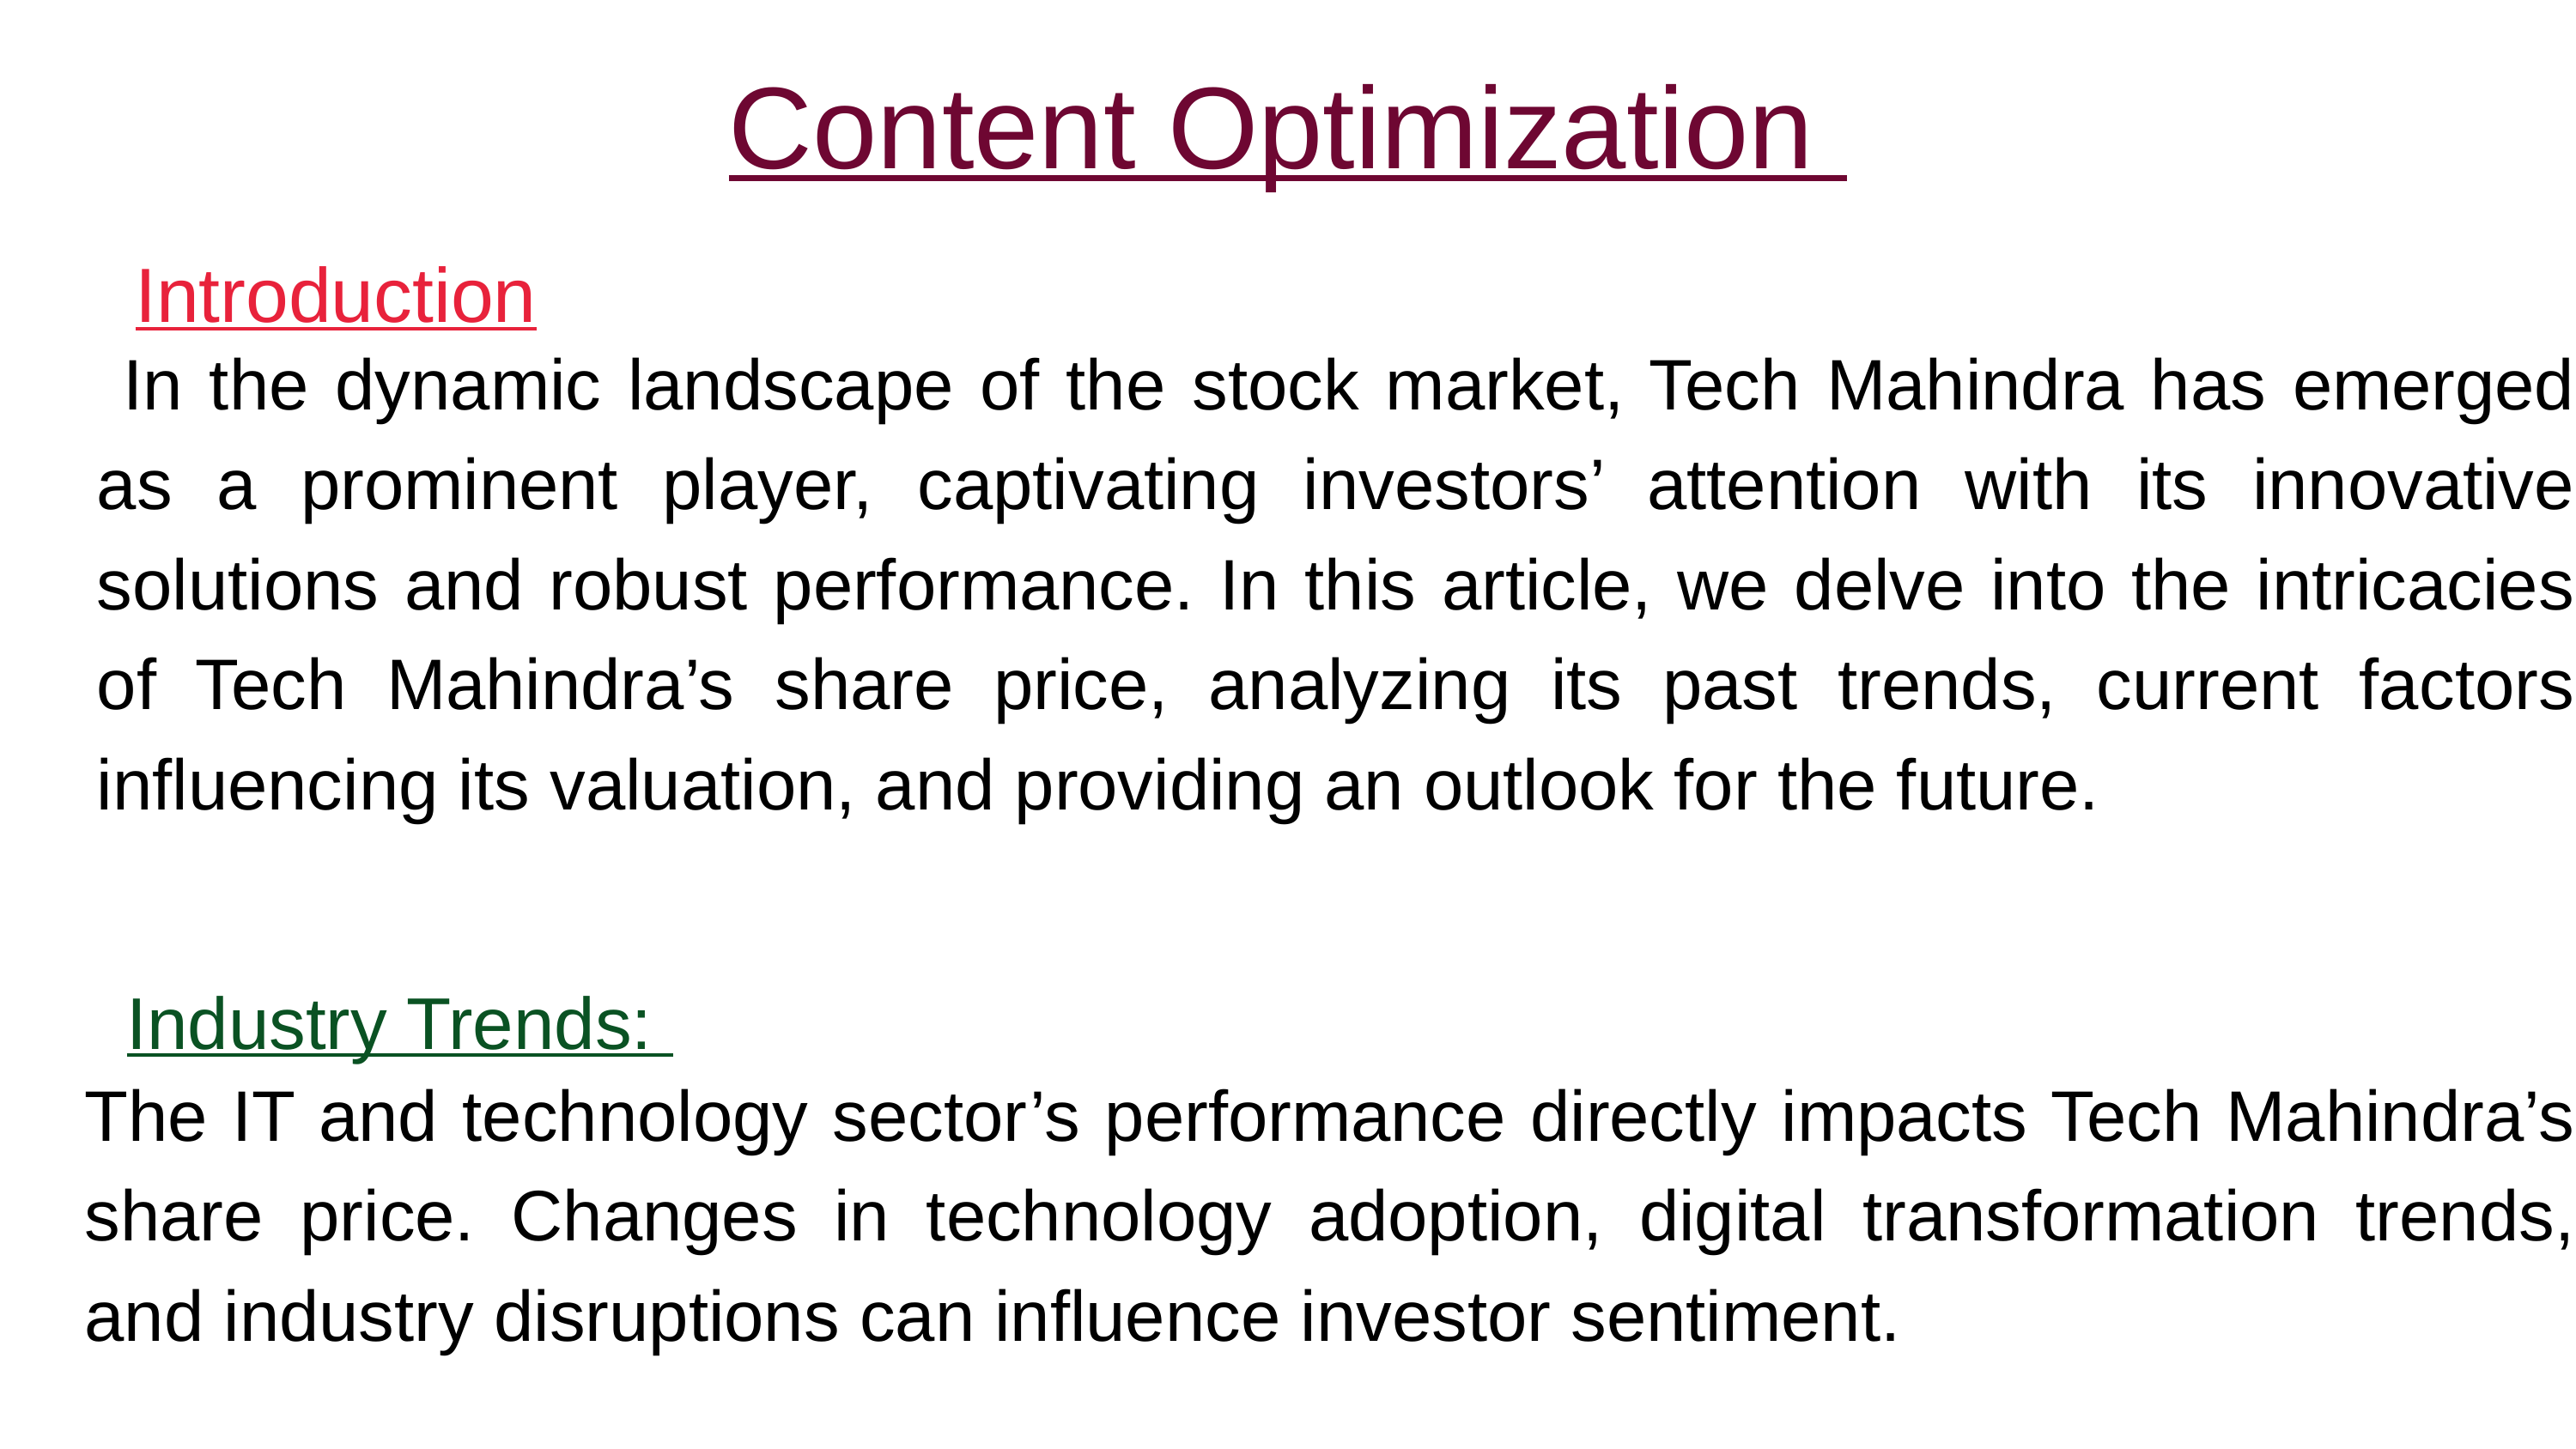

Content Optimization
Introduction
 In the dynamic landscape of the stock market, Tech Mahindra has emerged as a prominent player, captivating investors’ attention with its innovative solutions and robust performance. In this article, we delve into the intricacies of Tech Mahindra’s share price, analyzing its past trends, current factors influencing its valuation, and providing an outlook for the future.
Industry Trends:
The IT and technology sector’s performance directly impacts Tech Mahindra’s share price. Changes in technology adoption, digital transformation trends, and industry disruptions can influence investor sentiment.